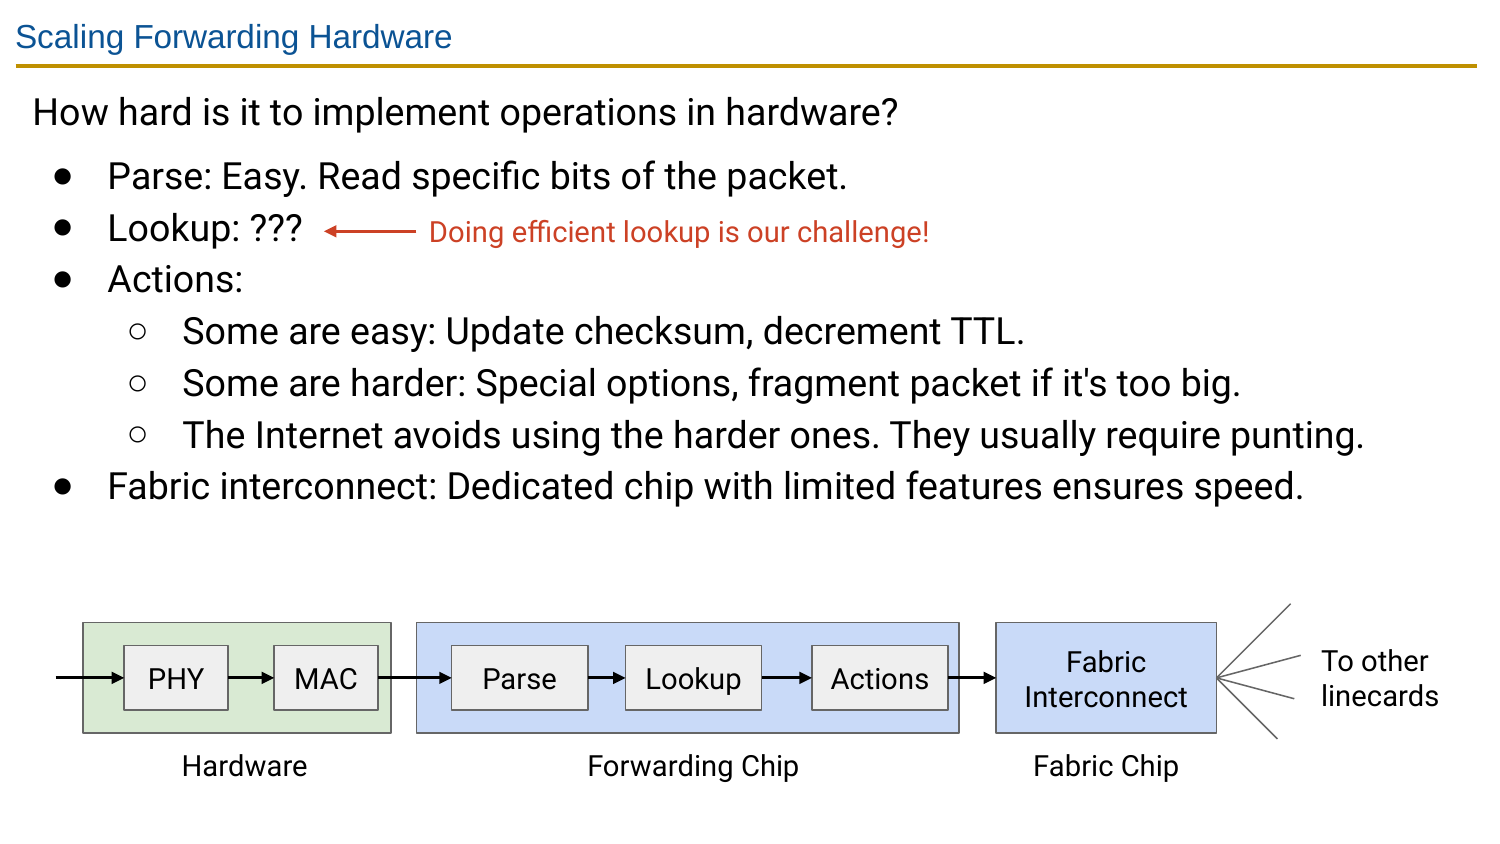

# Scaling Forwarding Hardware
How hard is it to implement operations in hardware?
Parse: Easy. Read specific bits of the packet.
Lookup: ???
Actions:
Some are easy: Update checksum, decrement TTL.
Some are harder: Special options, fragment packet if it's too big.
The Internet avoids using the harder ones. They usually require punting.
Fabric interconnect: Dedicated chip with limited features ensures speed.
Doing efficient lookup is our challenge!

Fabric Interconnect
To other linecards
PHY
MAC
Parse
Lookup
Actions
Hardware
Forwarding Chip
Fabric Chip